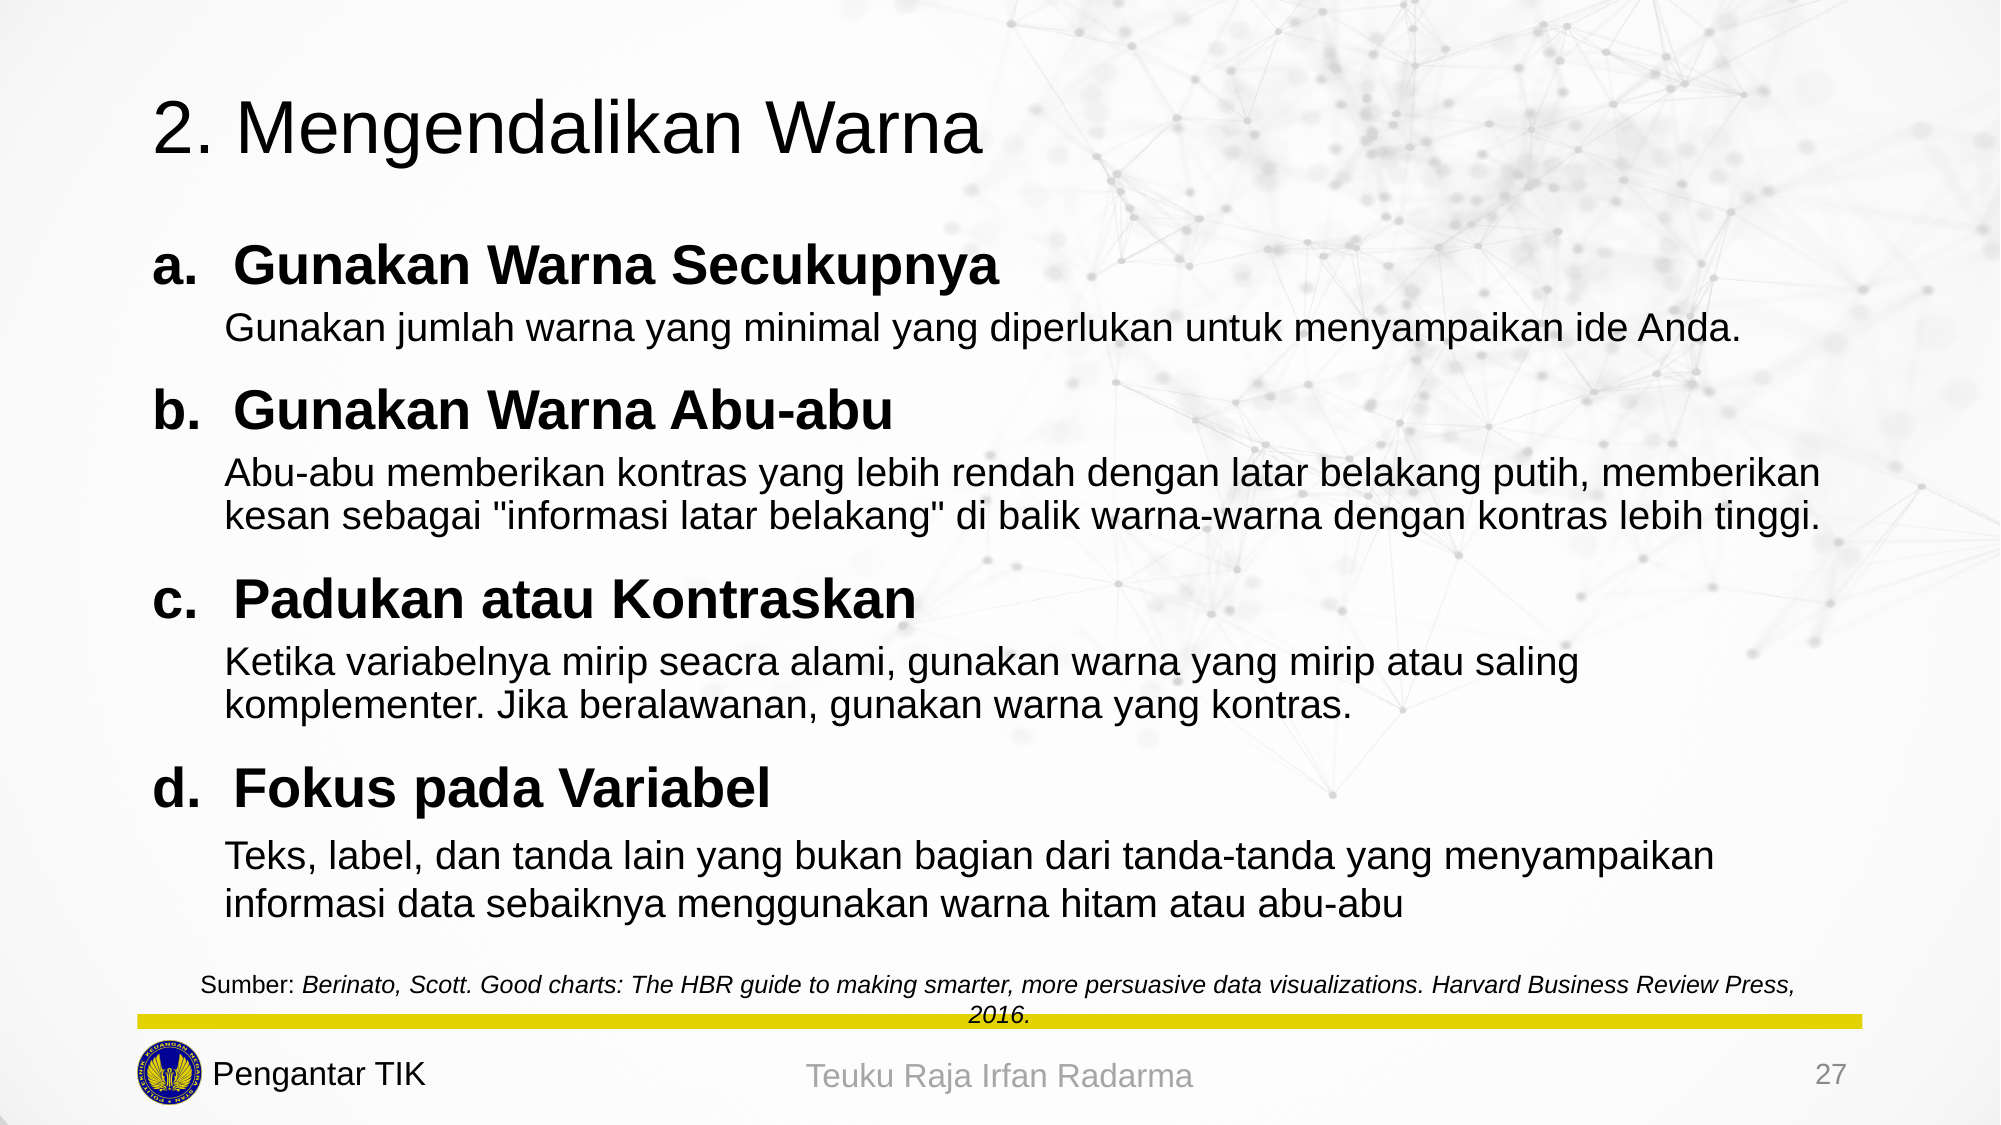

# 2. Mengendalikan Warna
Gunakan Warna Secukupnya
Gunakan jumlah warna yang minimal yang diperlukan untuk menyampaikan ide Anda.
Gunakan Warna Abu-abu
Abu-abu memberikan kontras yang lebih rendah dengan latar belakang putih, memberikan kesan sebagai "informasi latar belakang" di balik warna-warna dengan kontras lebih tinggi.
Padukan atau Kontraskan
Ketika variabelnya mirip seacra alami, gunakan warna yang mirip atau saling komplementer. Jika beralawanan, gunakan warna yang kontras.
Fokus pada Variabel
Teks, label, dan tanda lain yang bukan bagian dari tanda-tanda yang menyampaikan informasi data sebaiknya menggunakan warna hitam atau abu-abu

Sumber: Berinato, Scott. Good charts: The HBR guide to making smarter, more persuasive data visualizations. Harvard Business Review Press, 2016.
27